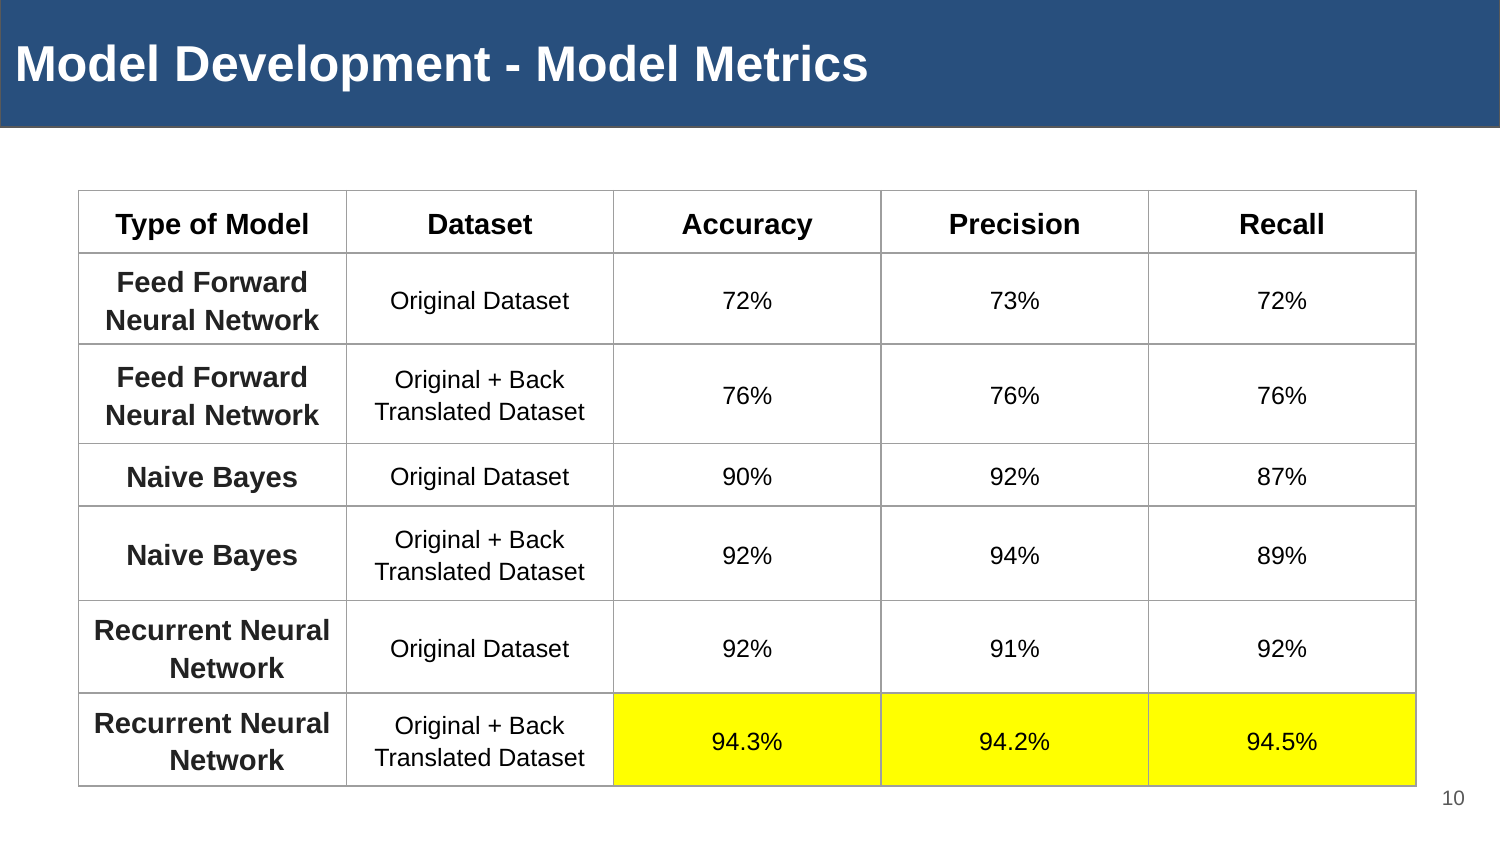

Model Development - Model Metrics
| Type of Model | Dataset | Accuracy | Precision | Recall |
| --- | --- | --- | --- | --- |
| Feed Forward Neural Network | Original Dataset | 72% | 73% | 72% |
| Feed Forward Neural Network | Original + Back Translated Dataset | 76% | 76% | 76% |
| Naive Bayes | Original Dataset | 90% | 92% | 87% |
| Naive Bayes | Original + Back Translated Dataset | 92% | 94% | 89% |
| Recurrent Neural Network | Original Dataset | 92% | 91% | 92% |
| Recurrent Neural Network | Original + Back Translated Dataset | 94.3% | 94.2% | 94.5% |
10